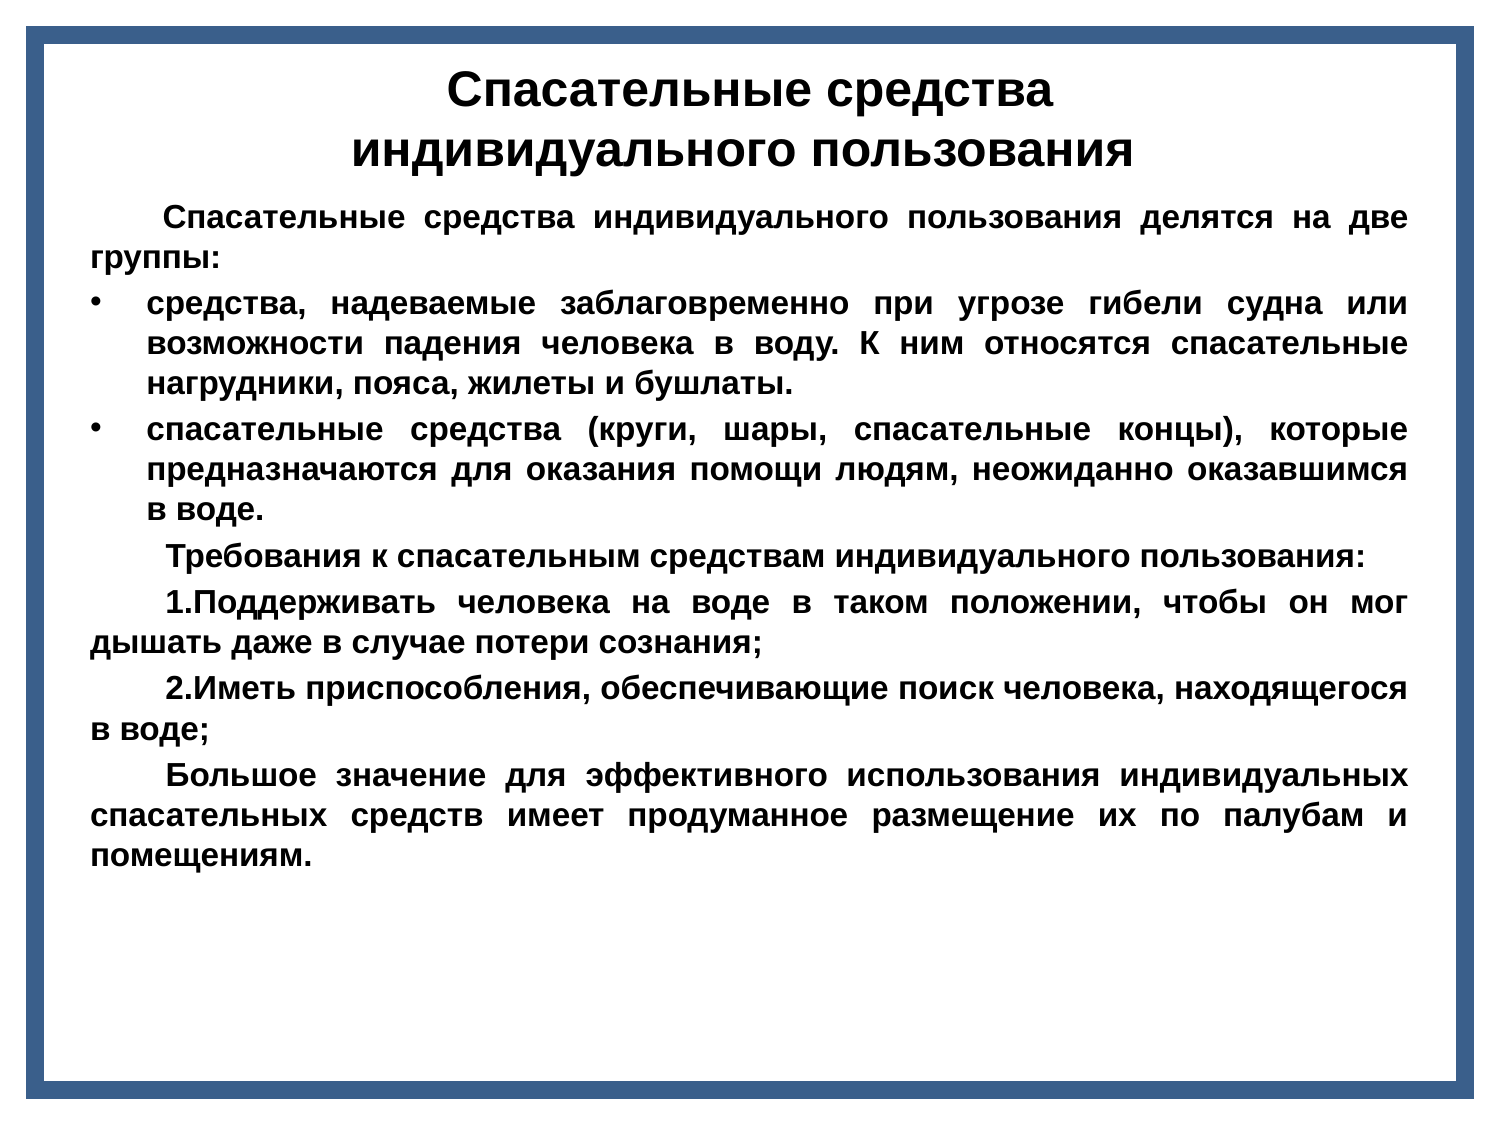

# Спасательные средства индивидуального пользования
Спасательные средства индивидуального пользования делятся на две группы:
средства, надеваемые заблаговременно при угрозе гибели судна или возможности падения человека в воду. К ним относятся спасательные нагрудники, пояса, жилеты и бушлаты.
спасательные средства (круги, шары, спасательные концы), которые предназначаются для оказания помощи людям, неожиданно оказавшимся в воде.
Требования к спасательным средствам индивидуального пользования:
Поддерживать человека на воде в таком положении, чтобы он мог дышать даже в случае потери сознания;
Иметь приспособления, обеспечивающие поиск человека, находящегося в воде;
Большое значение для эффективного использования индивидуальных спасательных средств имеет продуманное размещение их по палубам и помещениям.